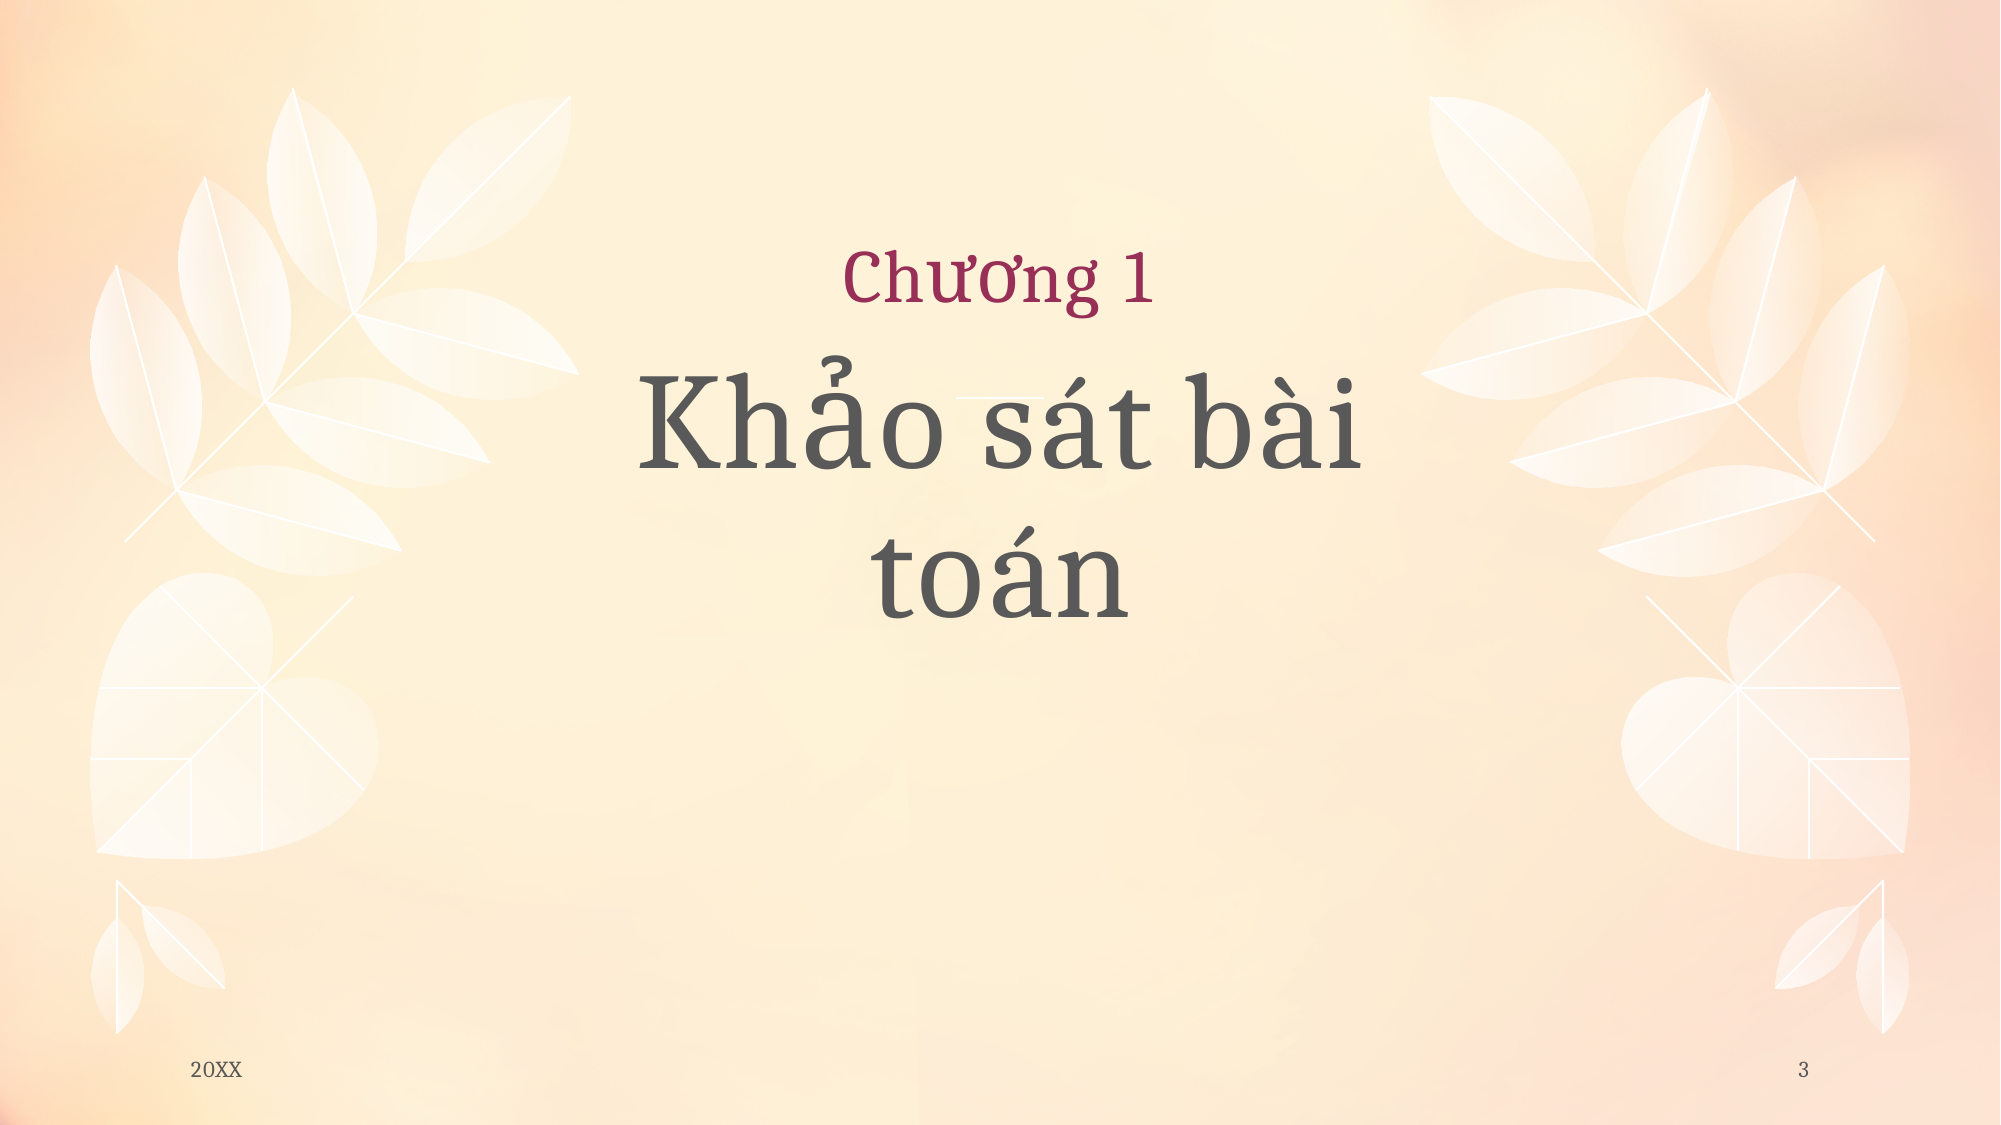

# Chương 1
Khảo sát bài toán
20XX
3